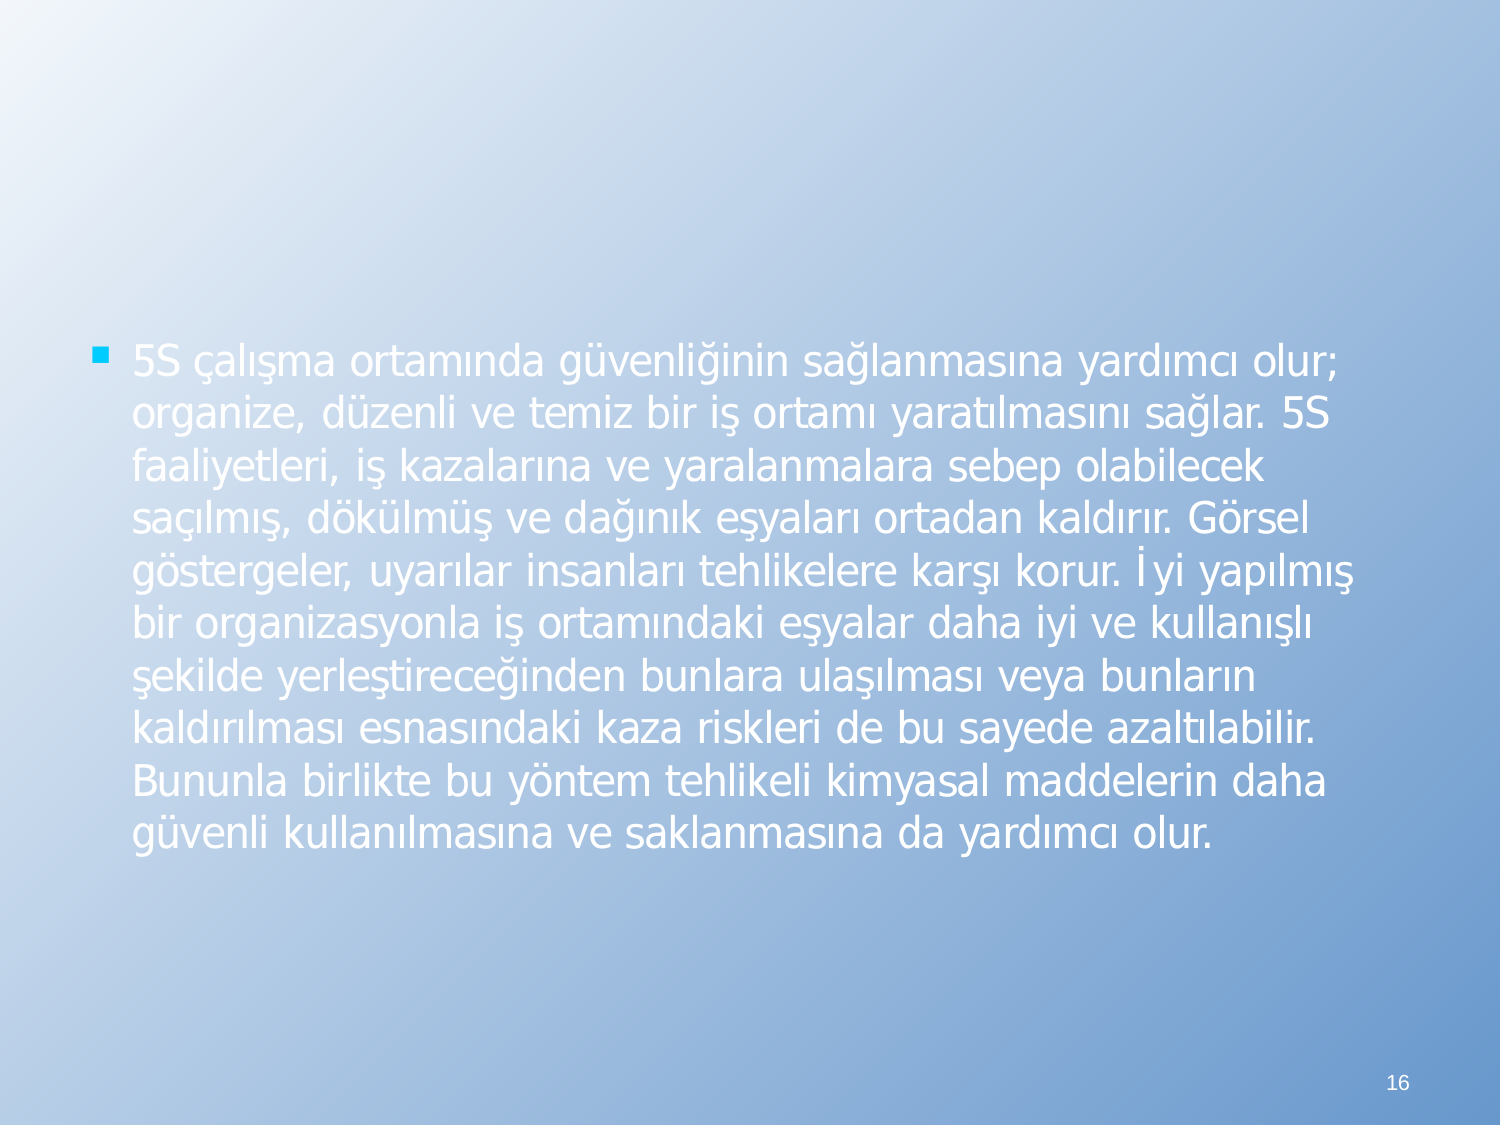

5S çalışma ortamında güvenliğinin sağlanmasına yardımcı olur; organize, düzenli ve temiz bir iş ortamı yaratılmasını sağlar. 5S faaliyetleri, iş kazalarına ve yaralanmalara sebep olabilecek saçılmış, dökülmüş ve dağınık eşyaları ortadan kaldırır. Görsel göstergeler, uyarılar insanları tehlikelere karşı korur. İyi yapılmış bir organizasyonla iş ortamındaki eşyalar daha iyi ve kullanışlı şekilde yerleştireceğinden bunlara ulaşılması veya bunların kaldırılması esnasındaki kaza riskleri de bu sayede azaltılabilir. Bununla birlikte bu yöntem tehlikeli kimyasal maddelerin daha güvenli kullanılmasına ve saklanmasına da yardımcı olur.
16